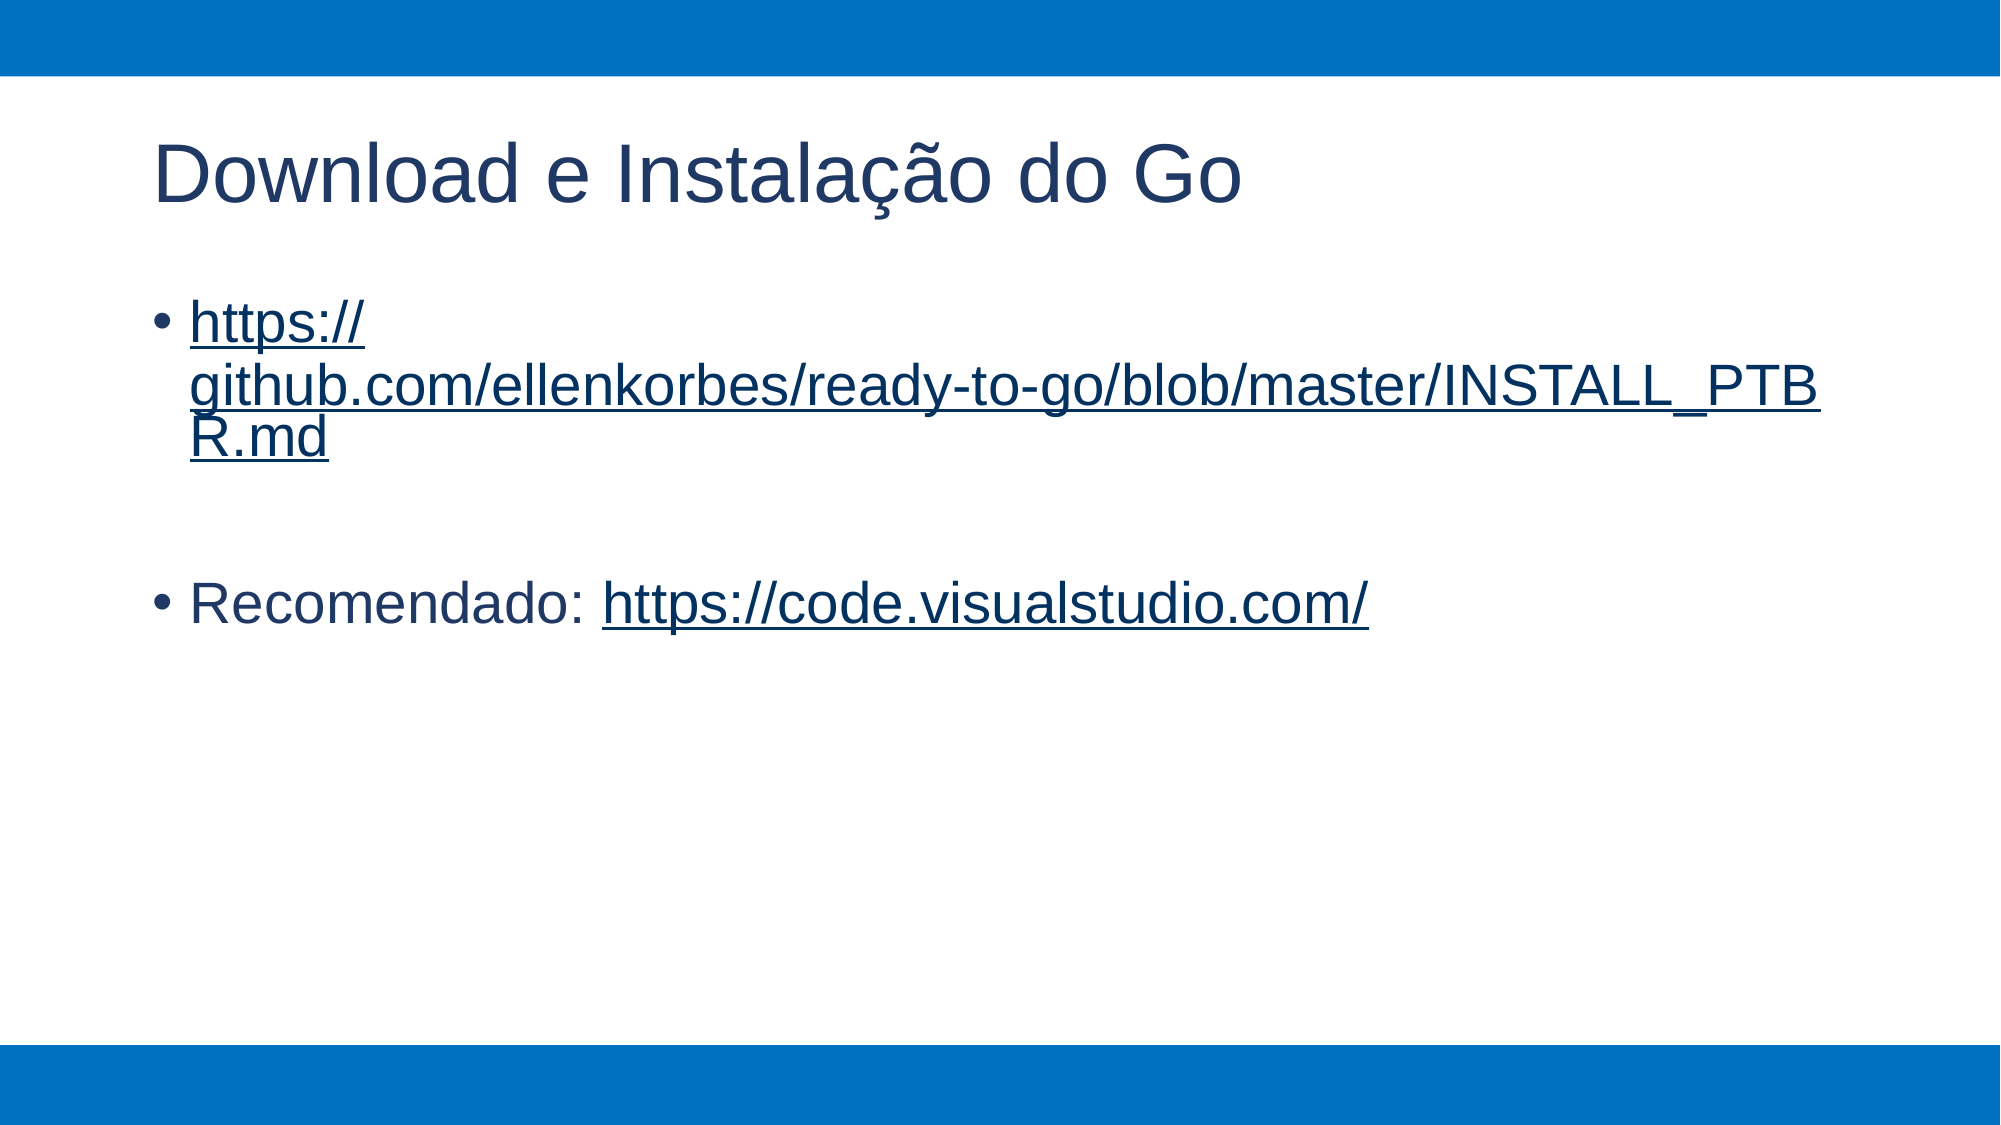

# Download e Instalação do Go
https://github.com/ellenkorbes/ready-to-go/blob/master/INSTALL_PTBR.md

Recomendado: https://code.visualstudio.com/